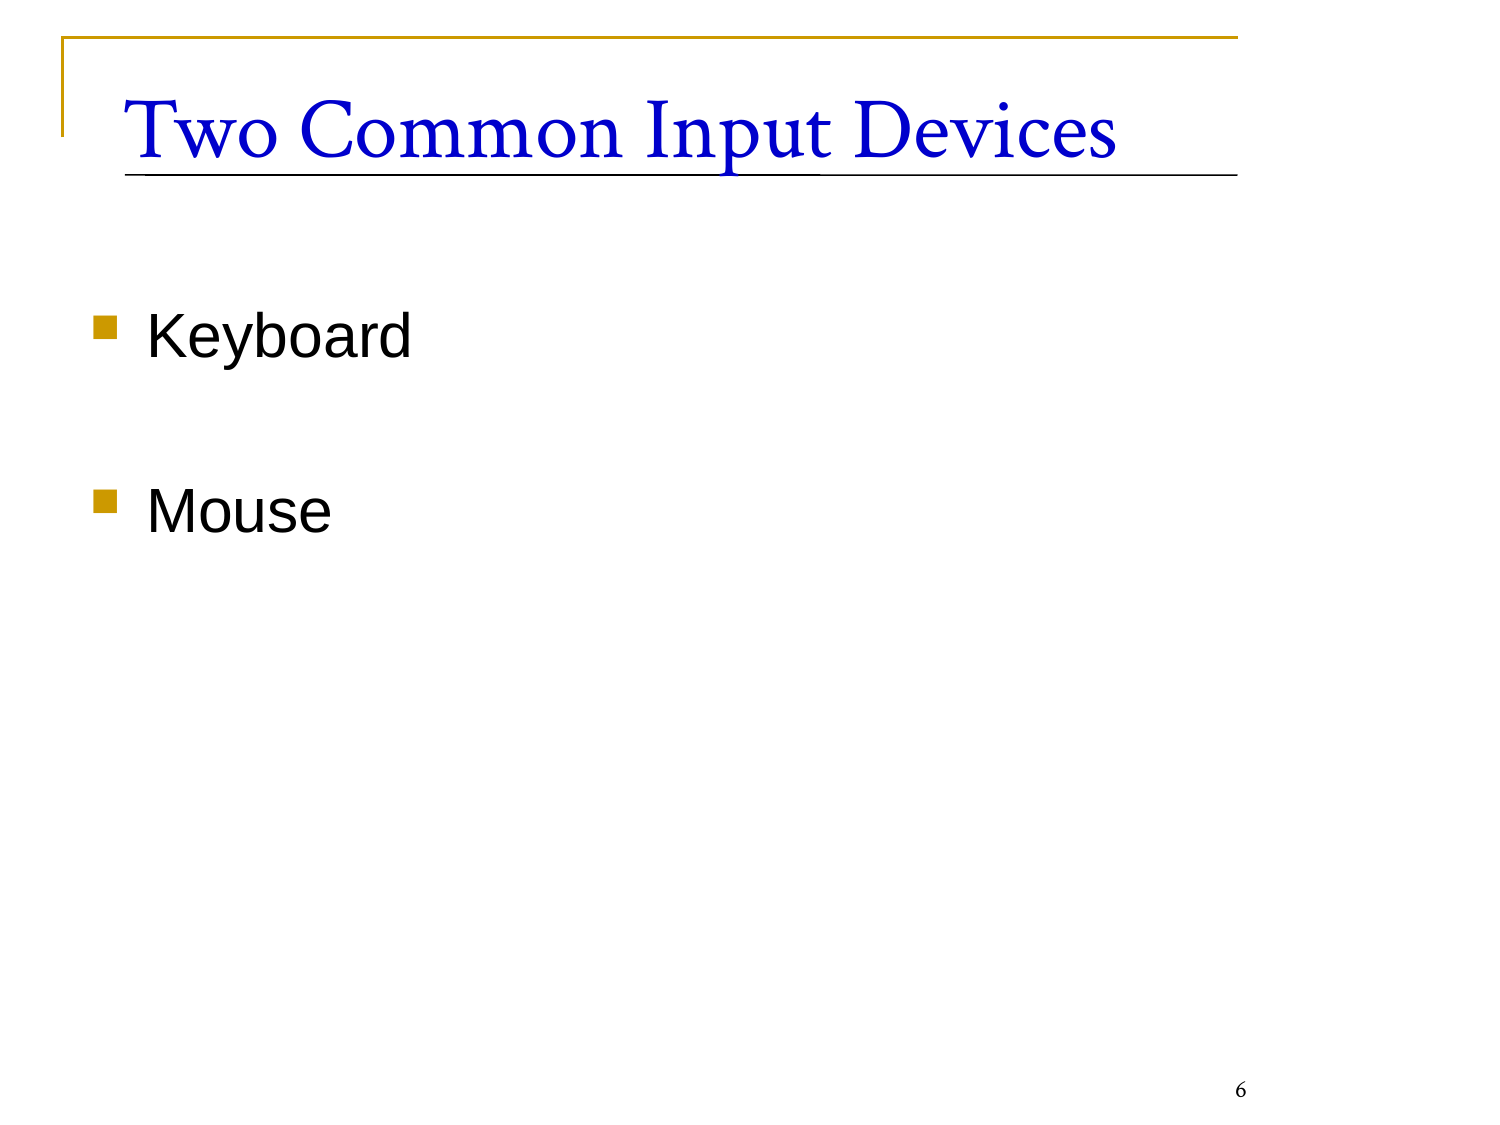

Two Common Input Devices

Keyboard

Mouse

6